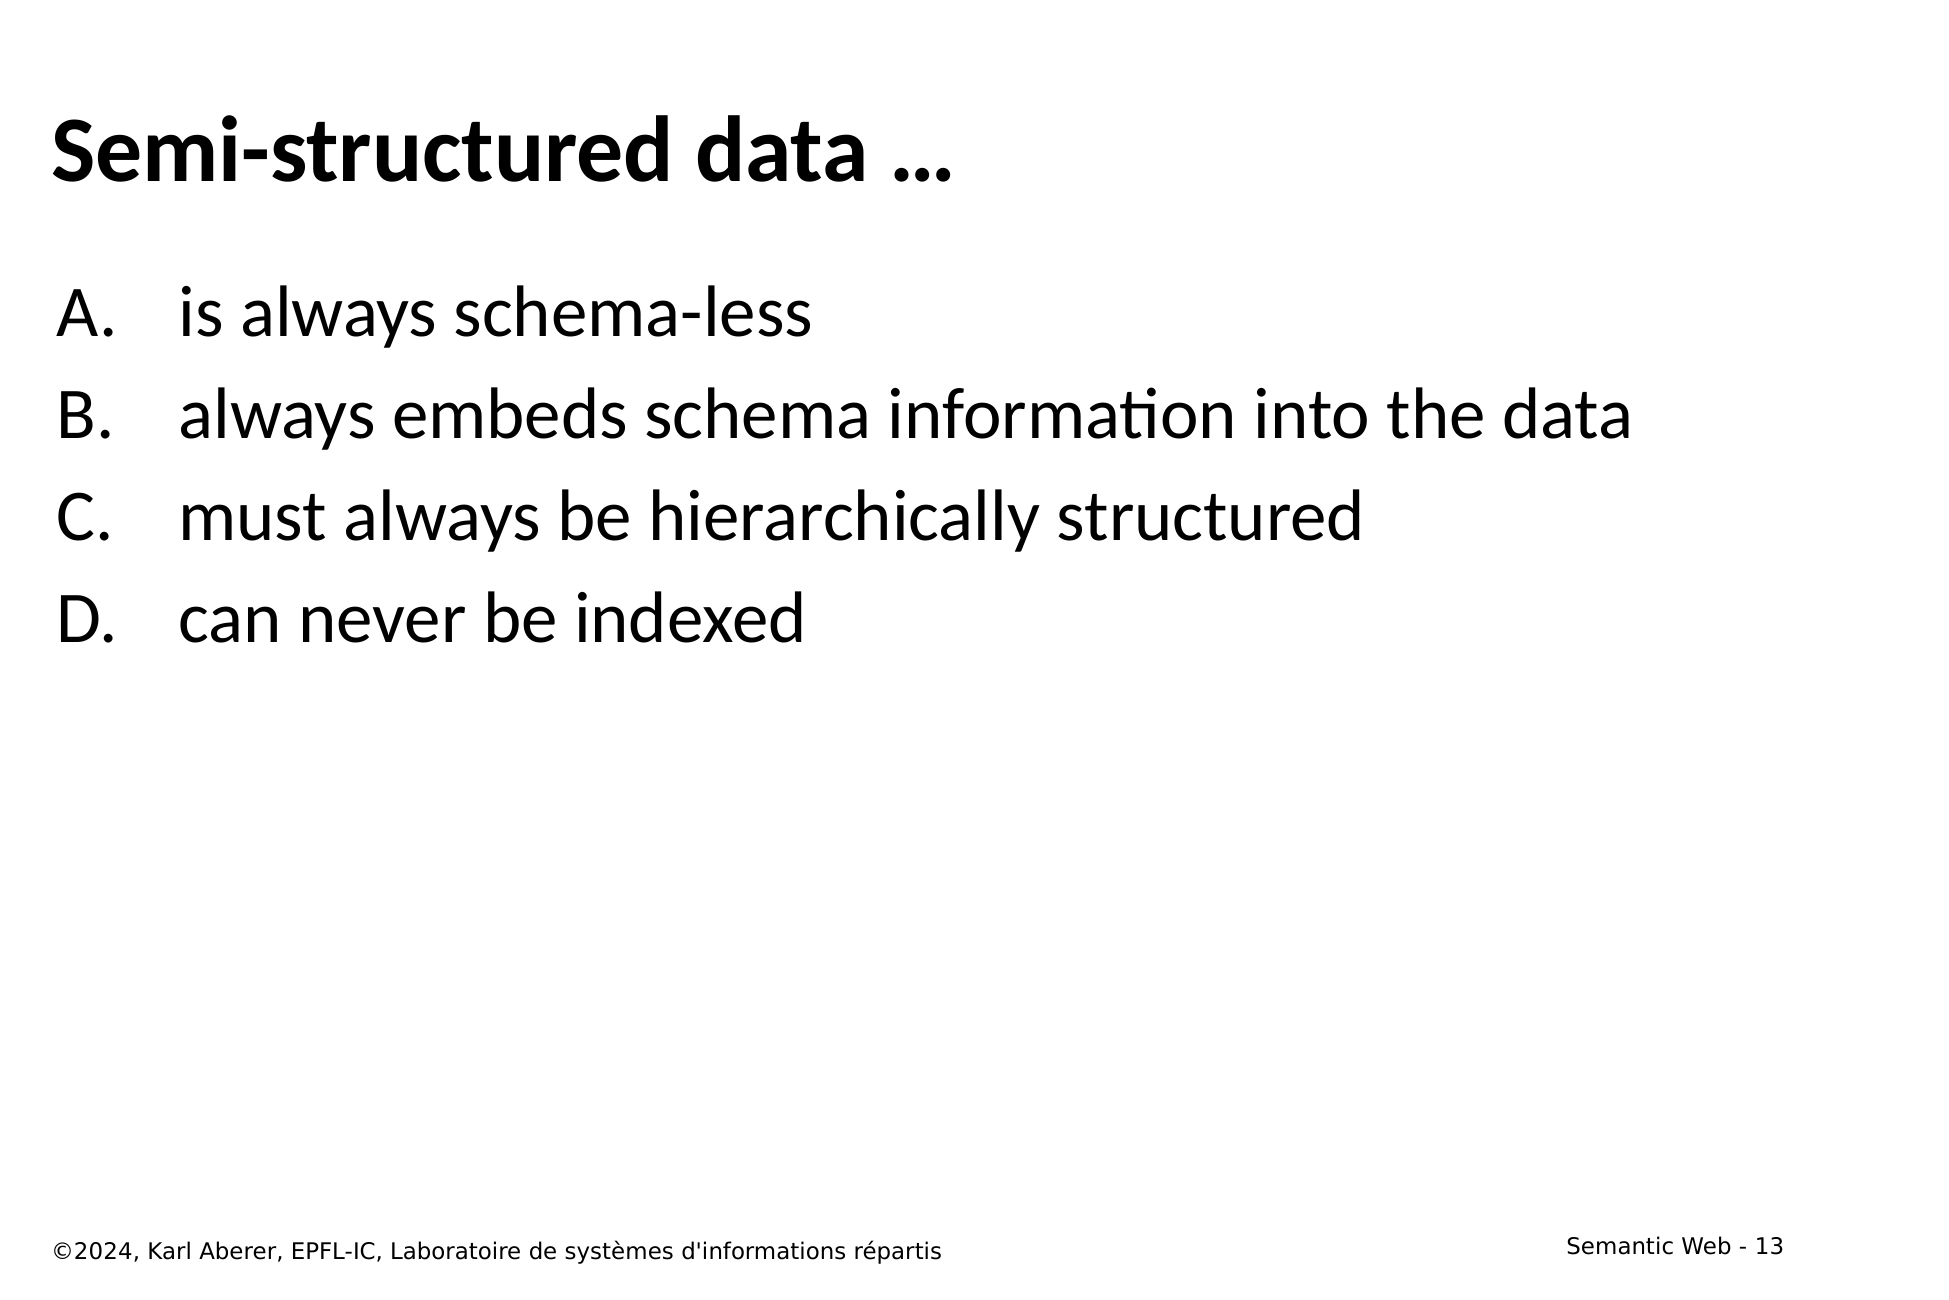

# Semi-structured data …
is always schema-less
always embeds schema information into the data
must always be hierarchically structured
can never be indexed
©2024, Karl Aberer, EPFL-IC, Laboratoire de systèmes d'informations répartis